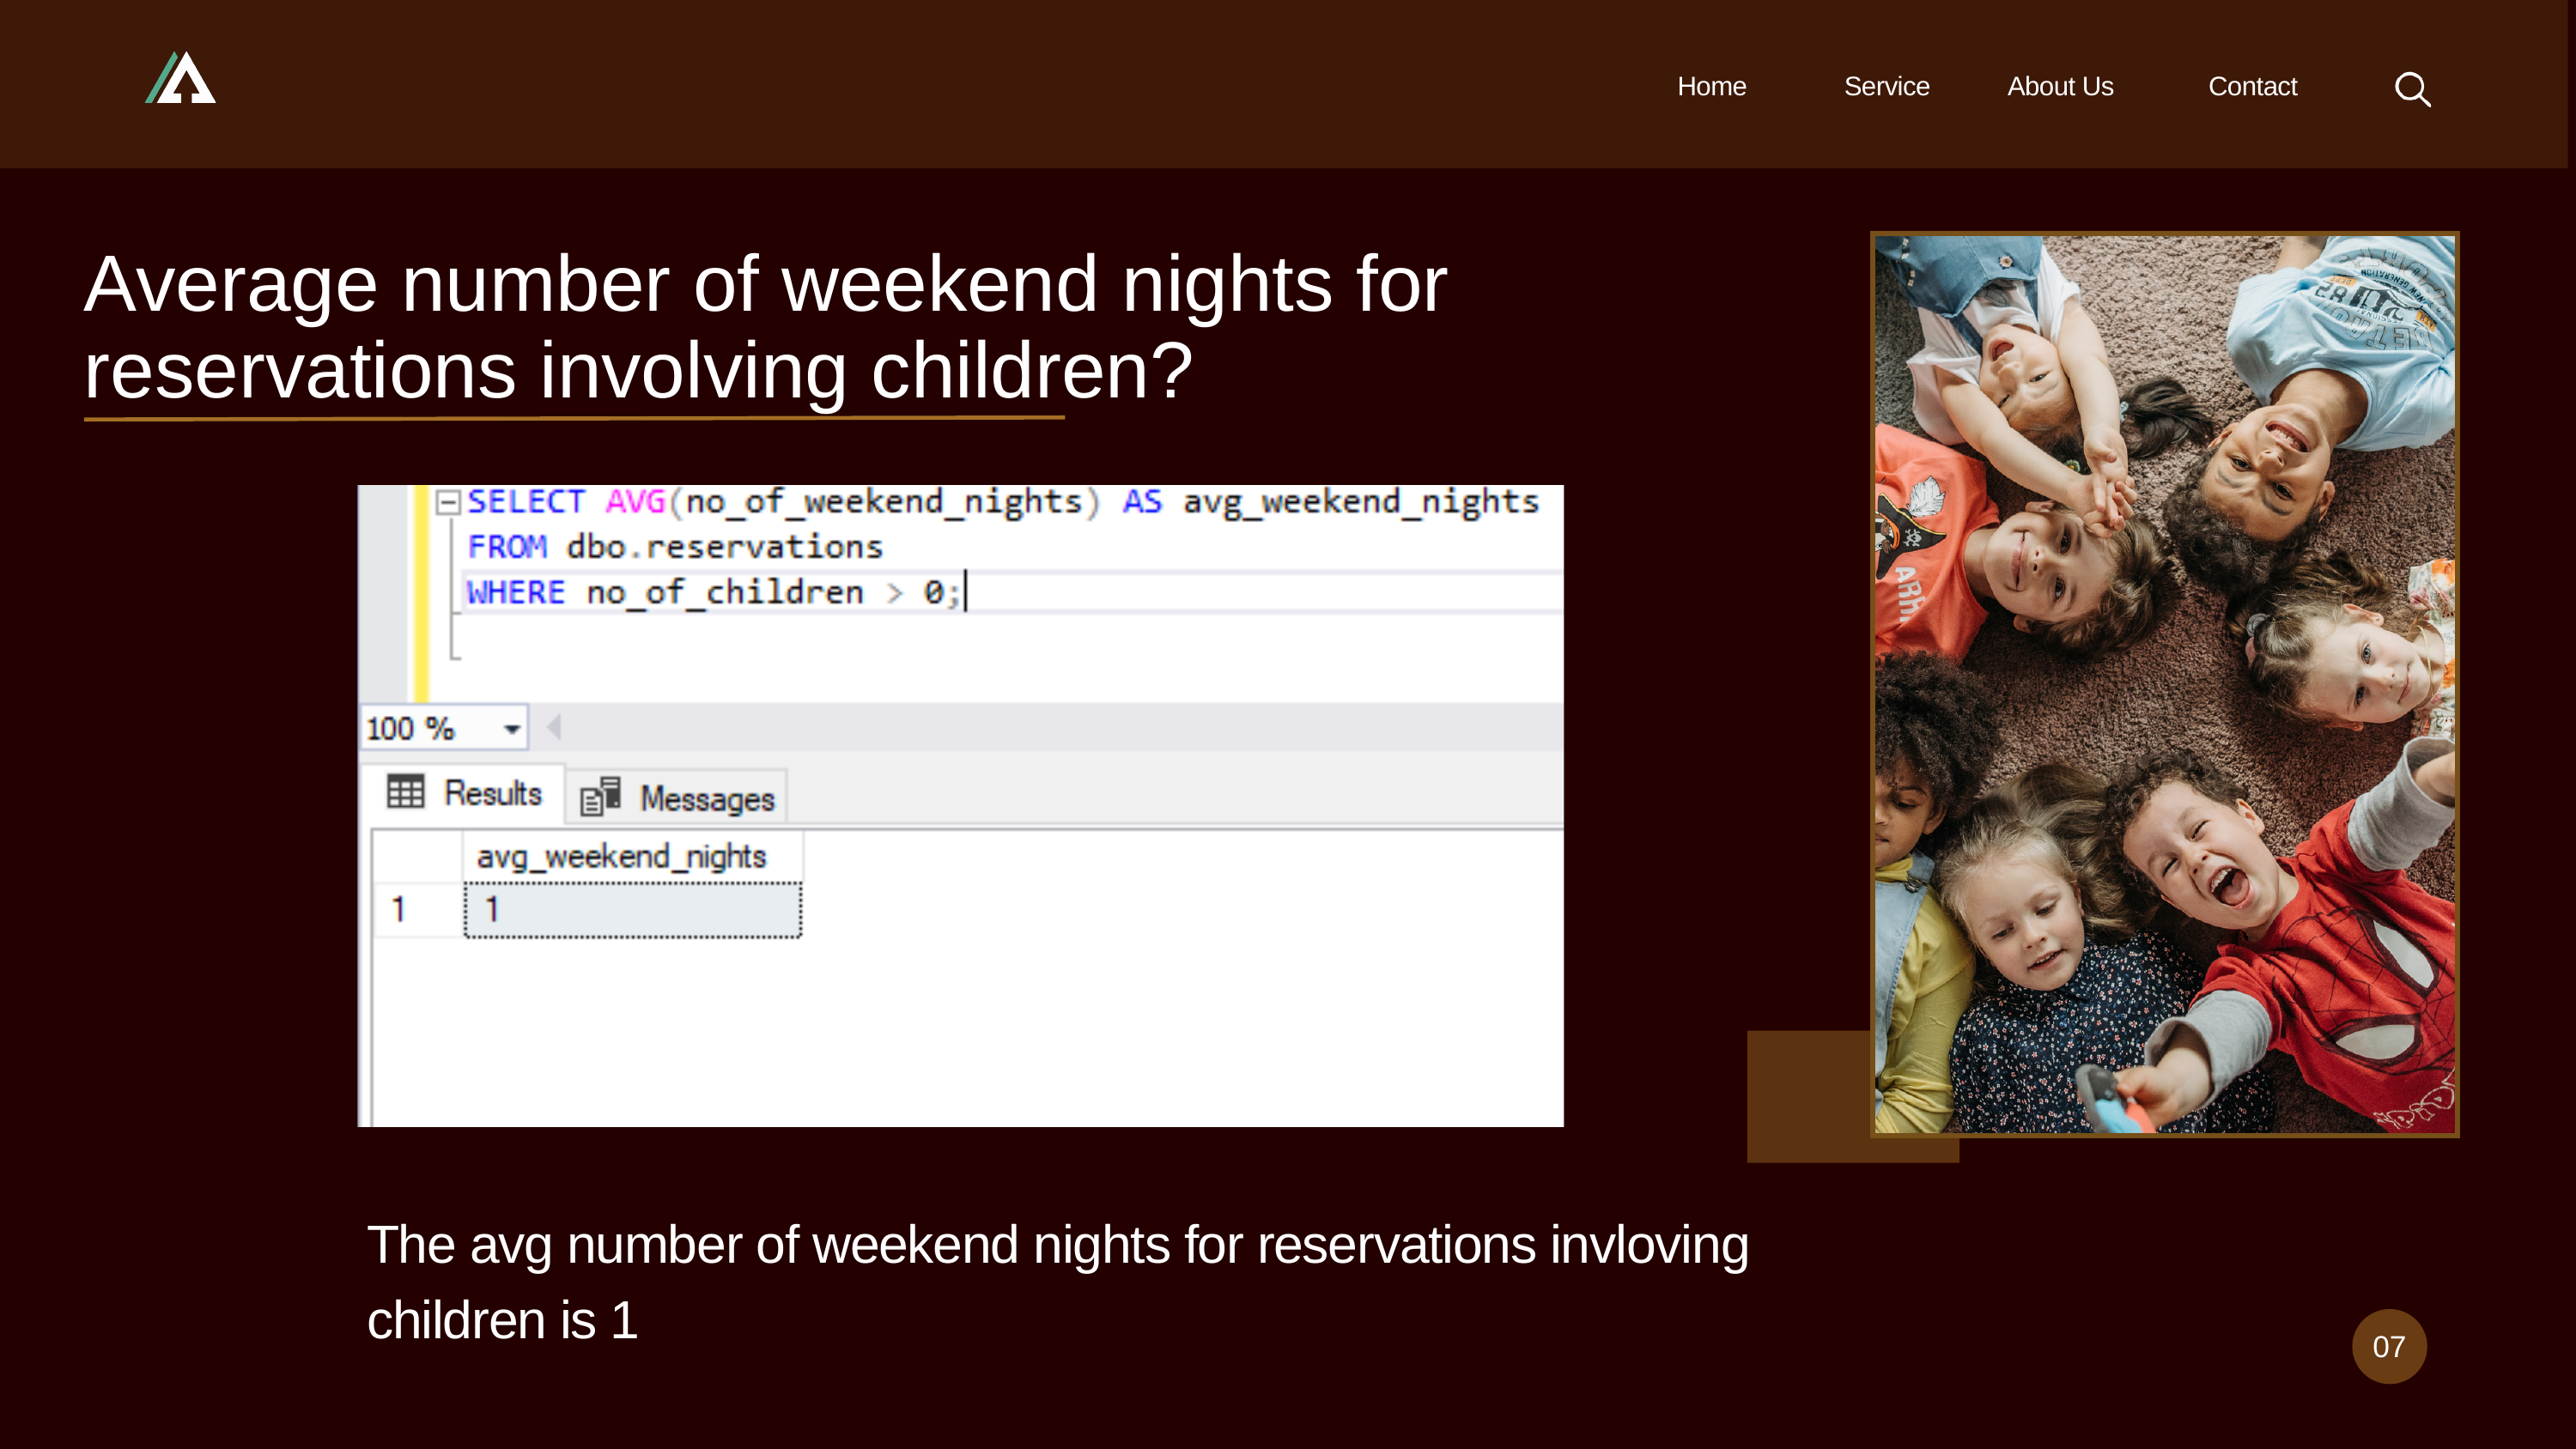

Home
Service
About Us
Contact

Average number of weekend nights for reservations involving children?

The avg number of weekend nights for reservations invloving children is 1

07